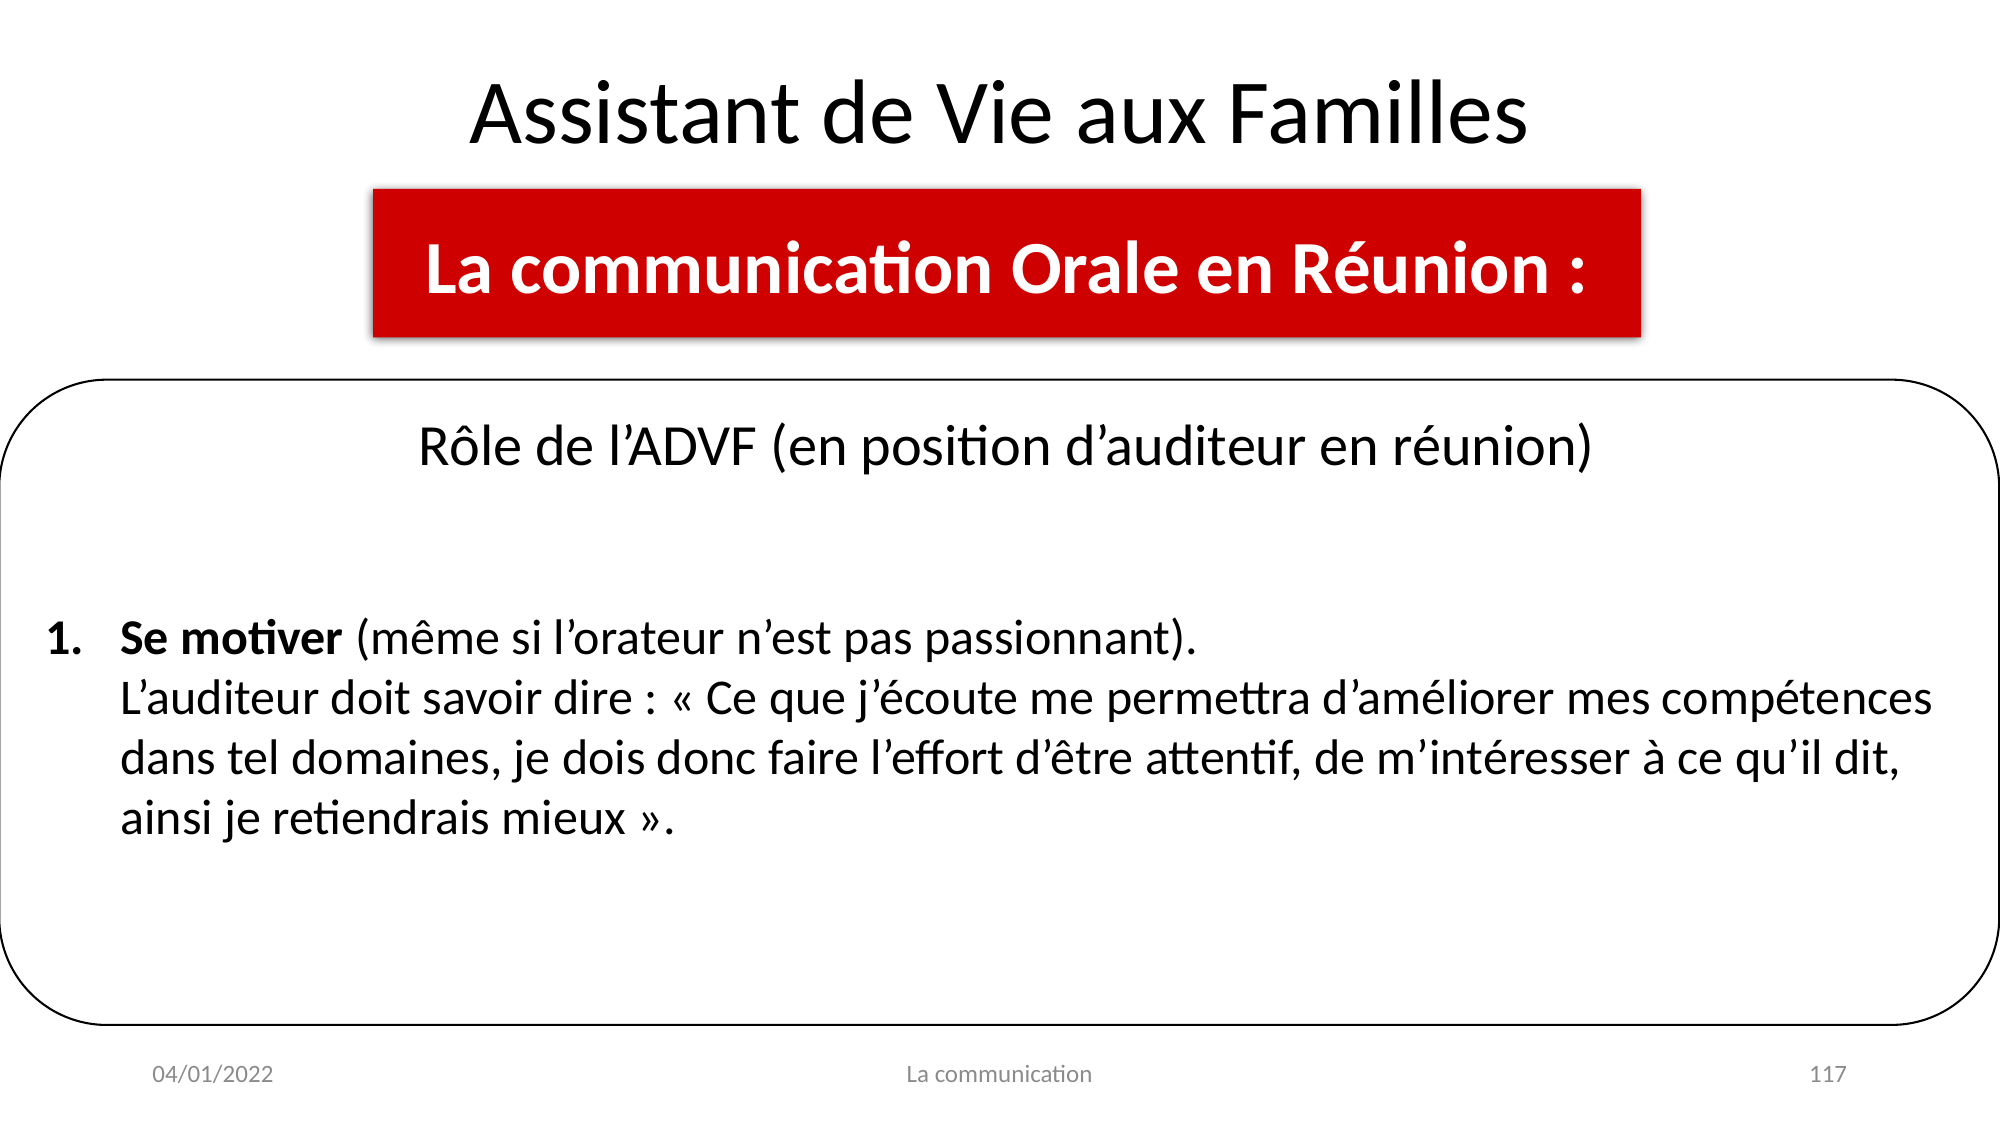

Assistant de Vie aux Familles
La communication Orale en Réunion :

Se motiver (même si l’orateur n’est pas passionnant).
L’auditeur doit savoir dire : « Ce que j’écoute me permettra d’améliorer mes compétences dans tel domaines, je dois donc faire l’effort d’être attentif, de m’intéresser à ce qu’il dit, ainsi je retiendrais mieux ».
Rôle de l’ADVF (en position d’auditeur en réunion)
04/01/2022
La communication
117